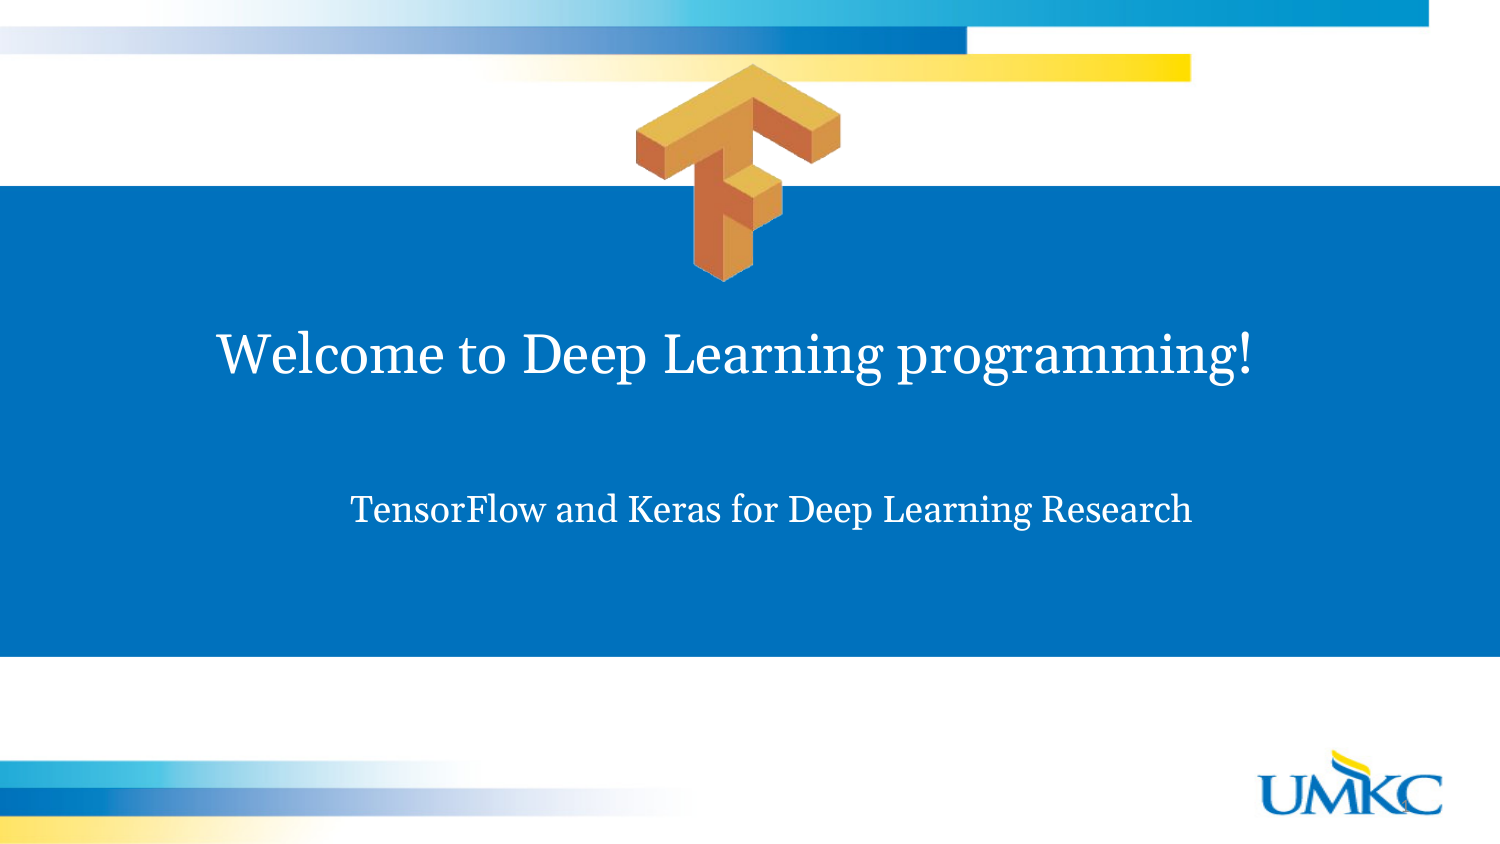

Welcome to Deep Learning programming!
TensorFlow and Keras for Deep Learning Research
1